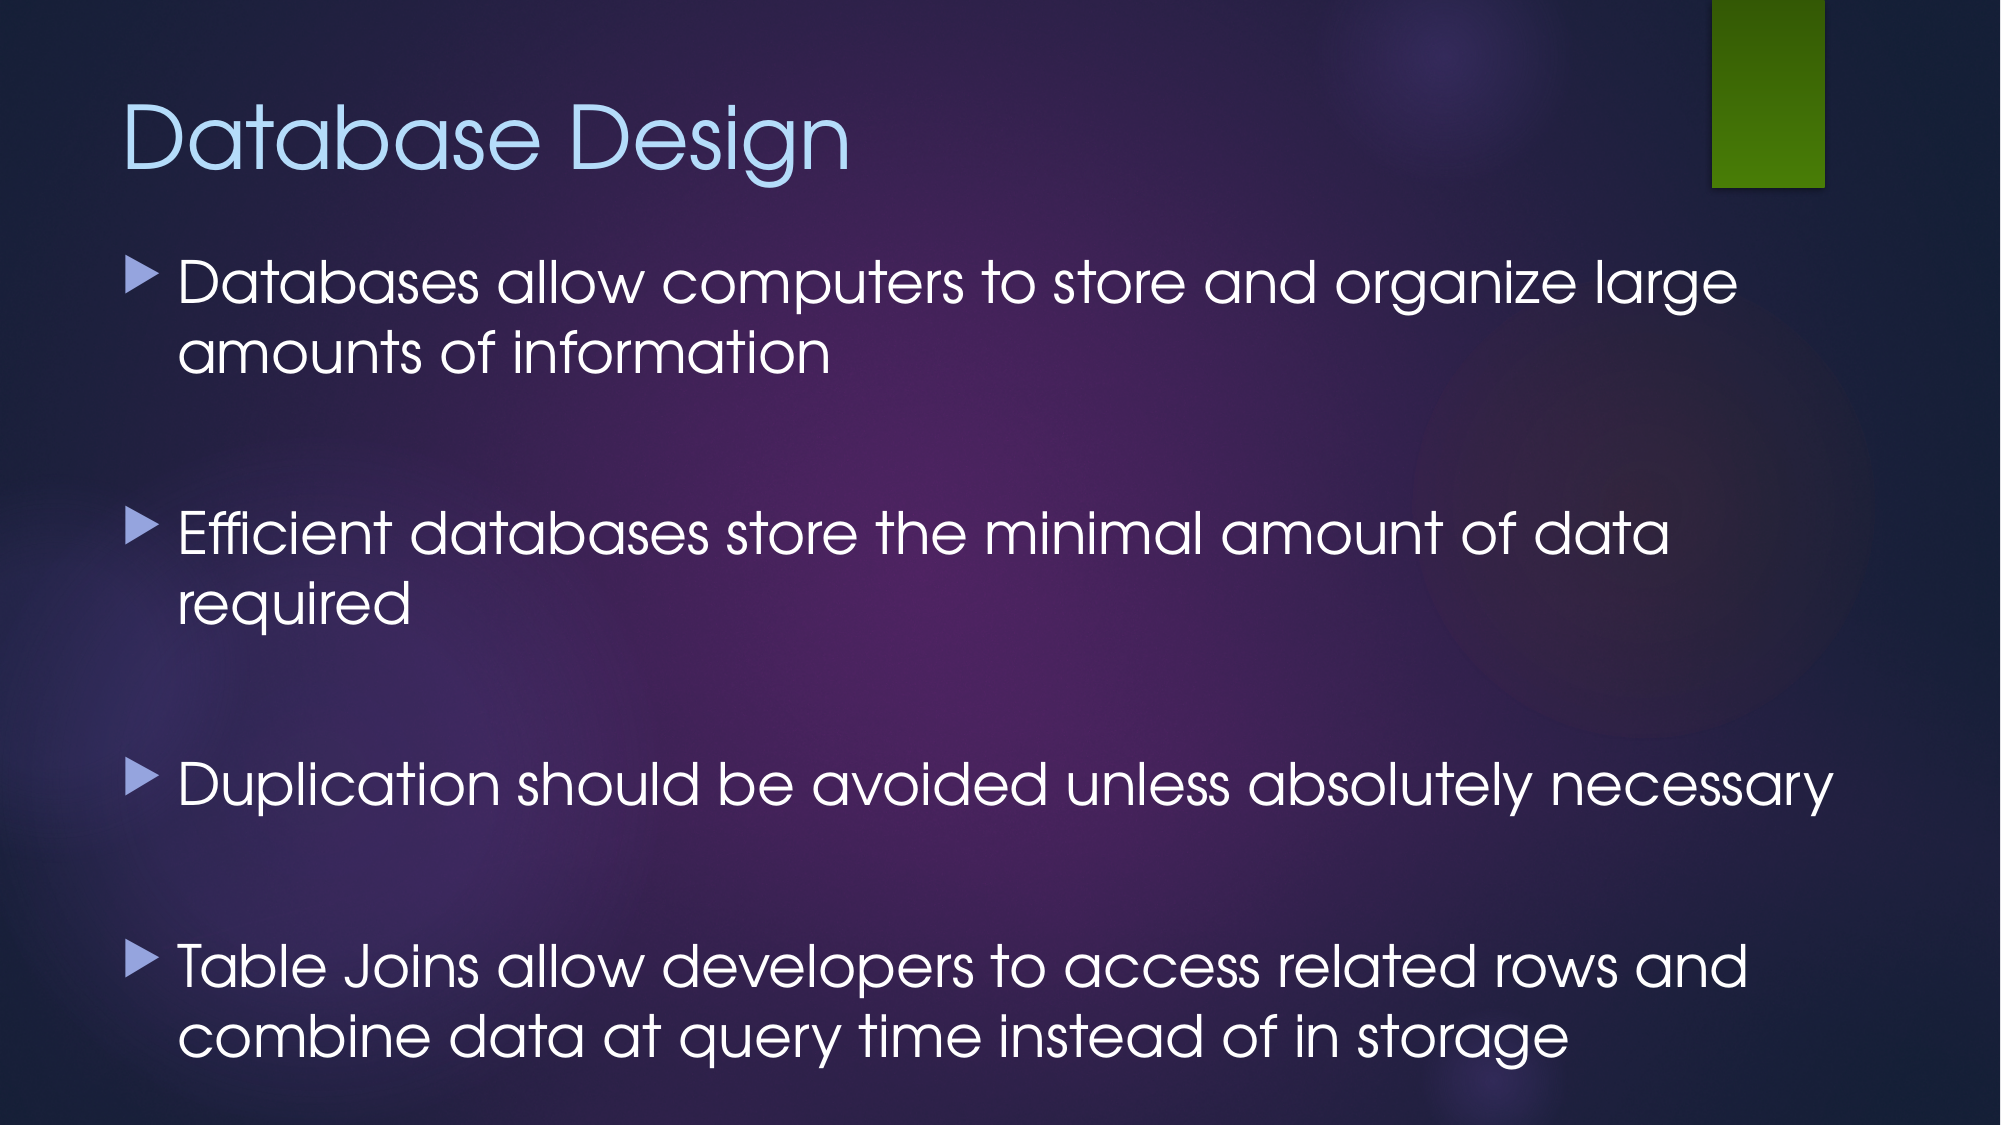

# Database Design
Databases allow computers to store and organize large amounts of information

Efficient databases store the minimal amount of data required

Duplication should be avoided unless absolutely necessary

Table Joins allow developers to access related rows and combine data at query time instead of in storage